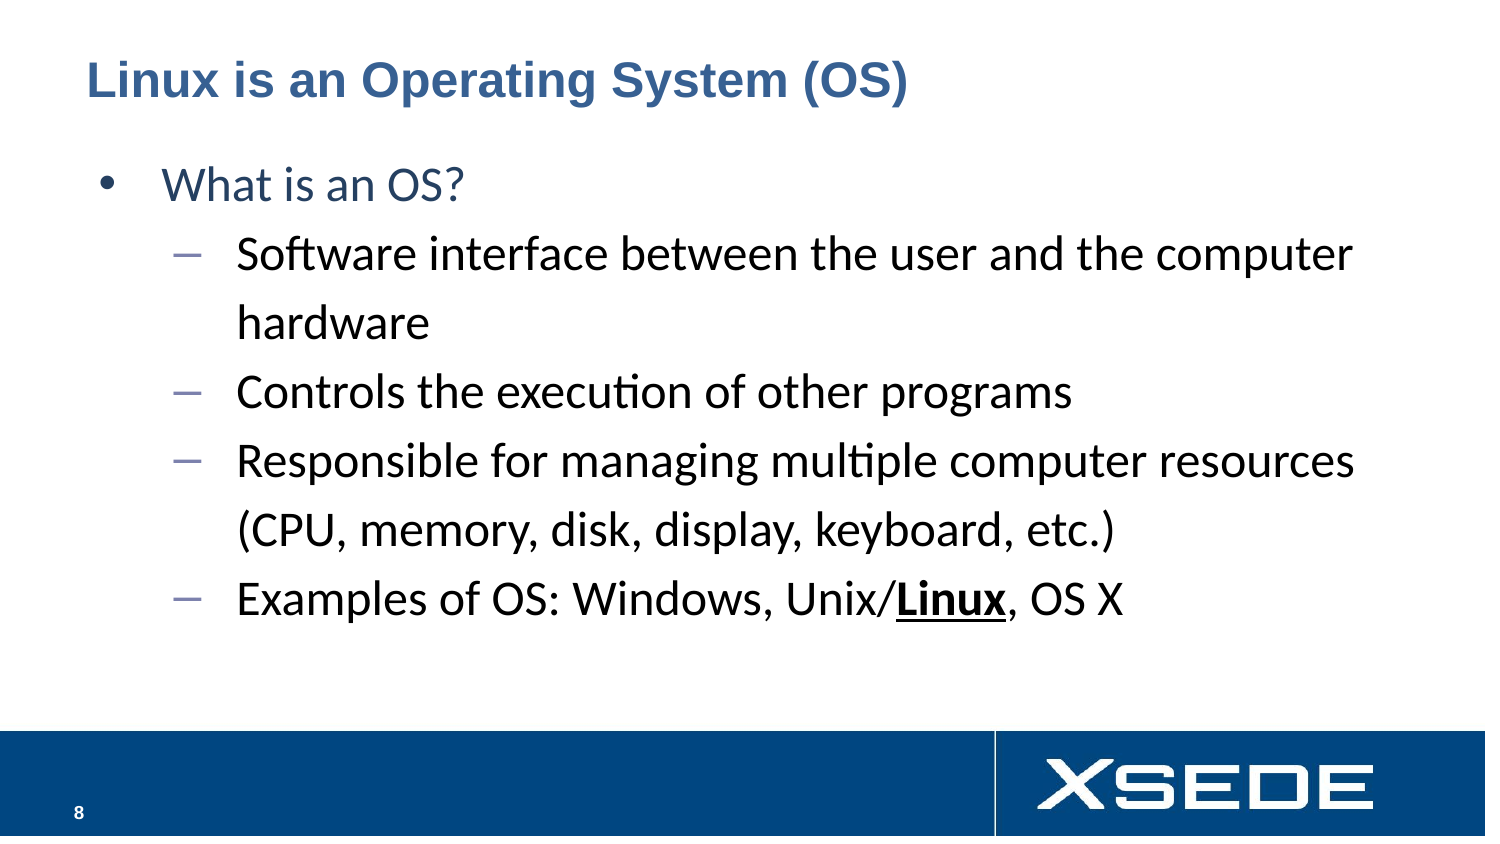

# Linux is an Operating System (OS)
What is an OS?
Software interface between the user and the computer hardware
Controls the execution of other programs
Responsible for managing multiple computer resources (CPU, memory, disk, display, keyboard, etc.)
Examples of OS: Windows, Unix/Linux, OS X
8